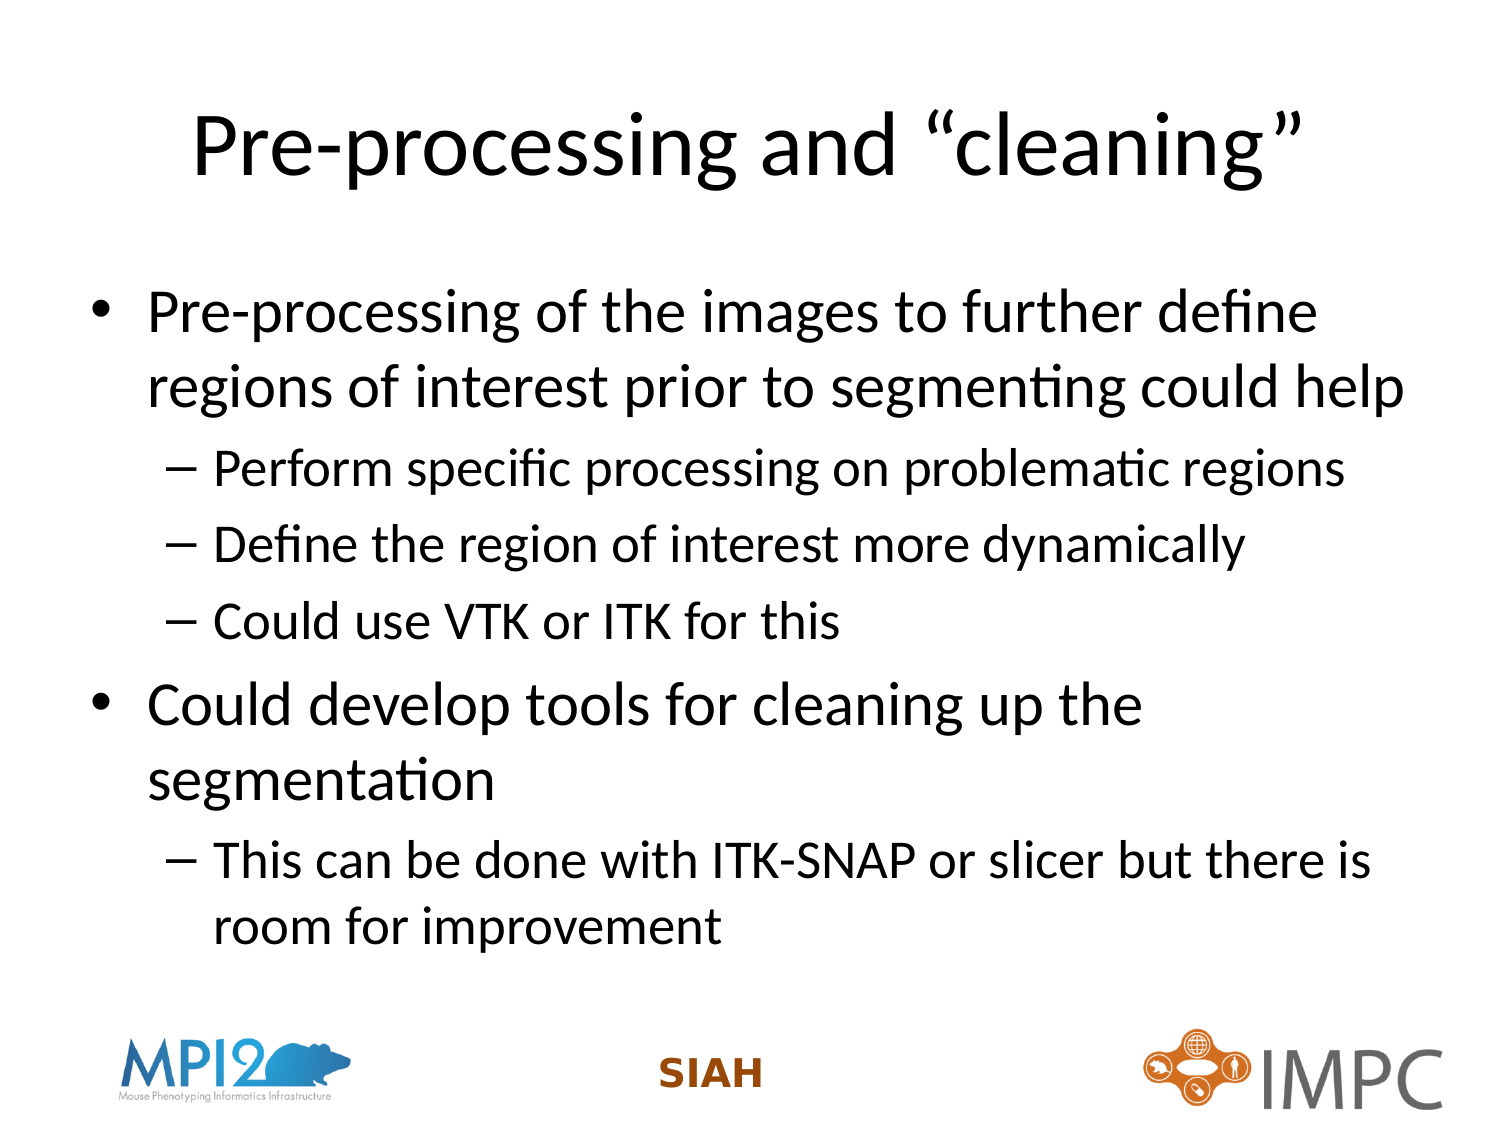

# Pre-processing and “cleaning”
Pre-processing of the images to further define regions of interest prior to segmenting could help
Perform specific processing on problematic regions
Define the region of interest more dynamically
Could use VTK or ITK for this
Could develop tools for cleaning up the segmentation
This can be done with ITK-SNAP or slicer but there is room for improvement